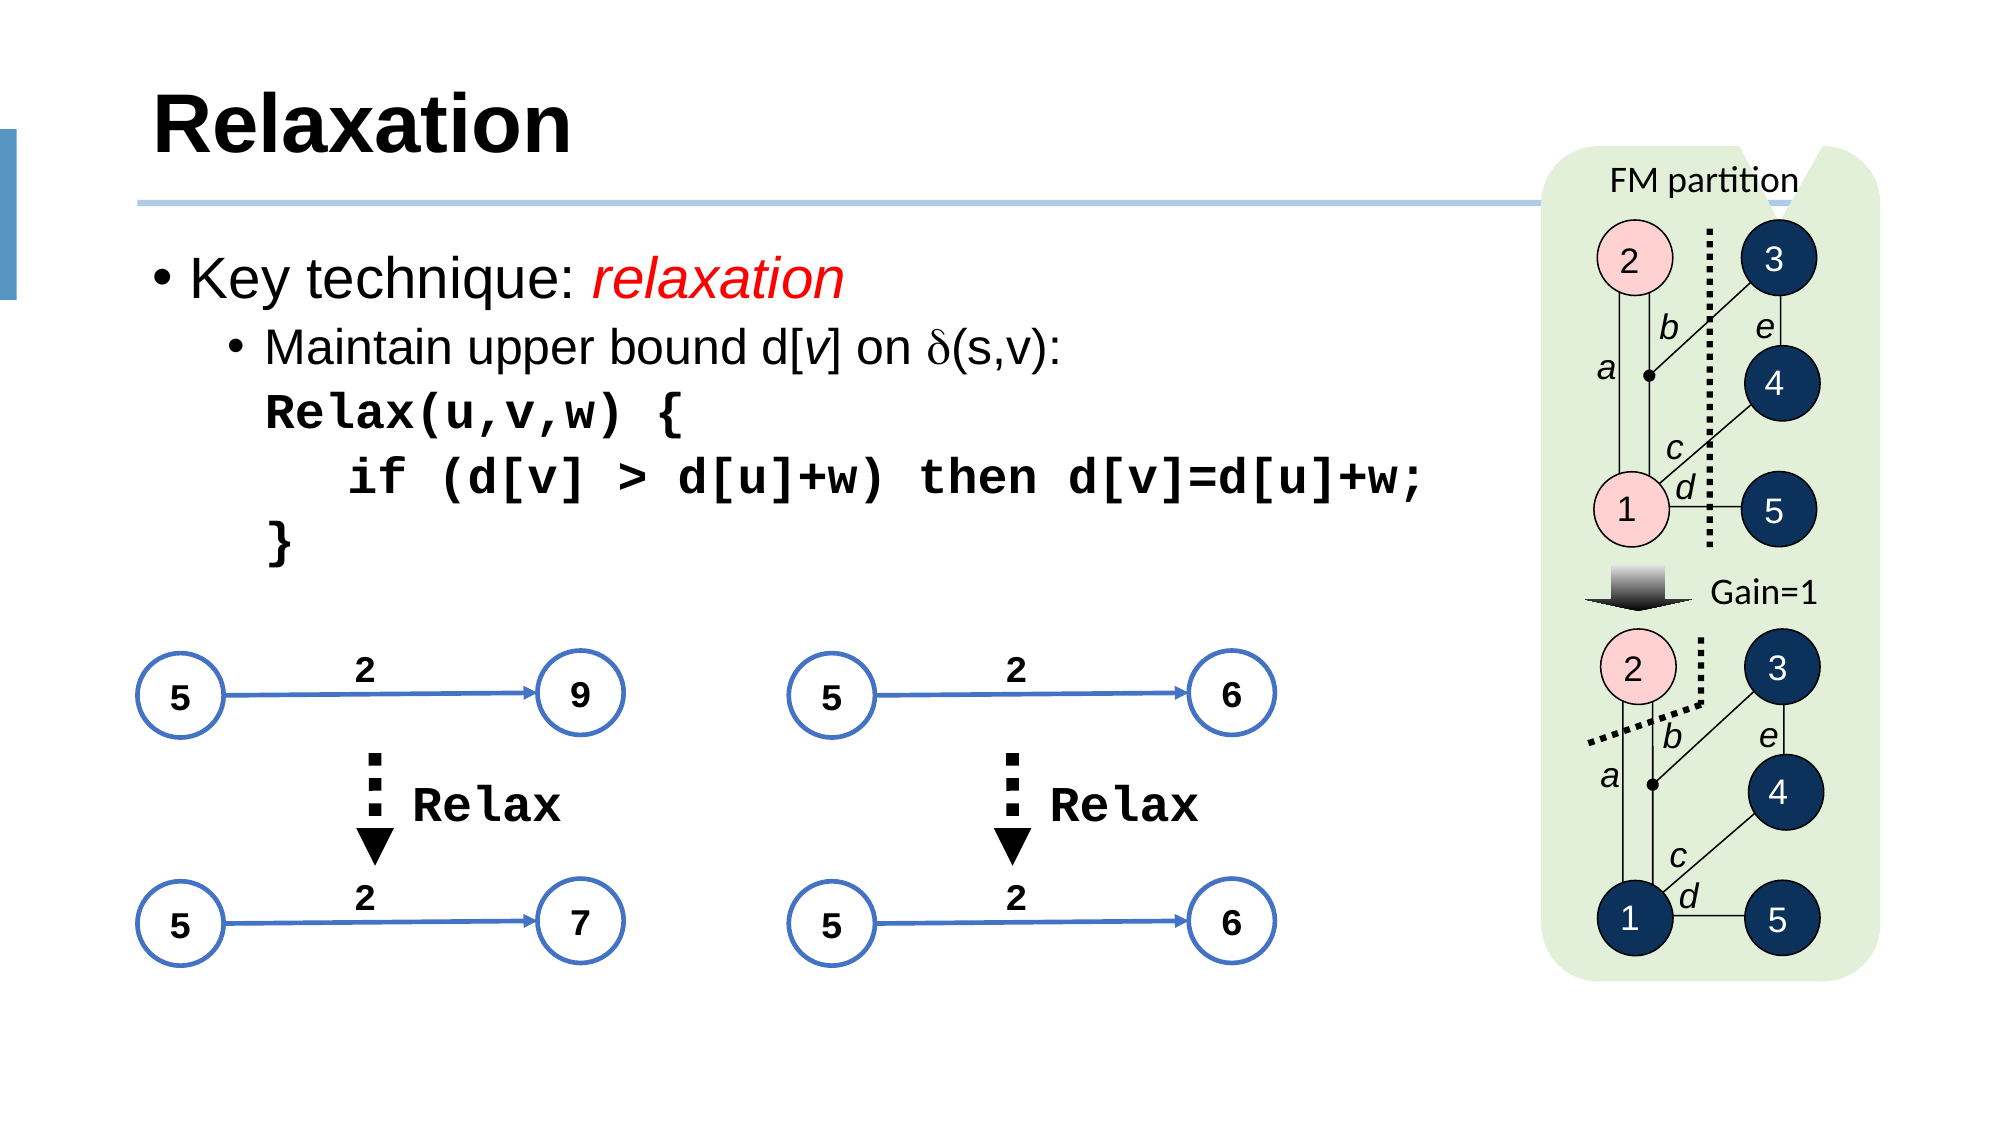

# Relaxation
FM partition

3
2

Key technique: relaxation
Maintain upper bound d[v] on δ(s,v):
	Relax(u,v,w) {
    if (d[v] > d[u]+w) then d[v]=d[u]+w;
	}

b
e
a

4

c
d

1
5

Gain=1

3
2

2
9
5

Relax
2
7
5
2
6
5

Relax
2
6
5

b
e
a

4

c
d

1
5